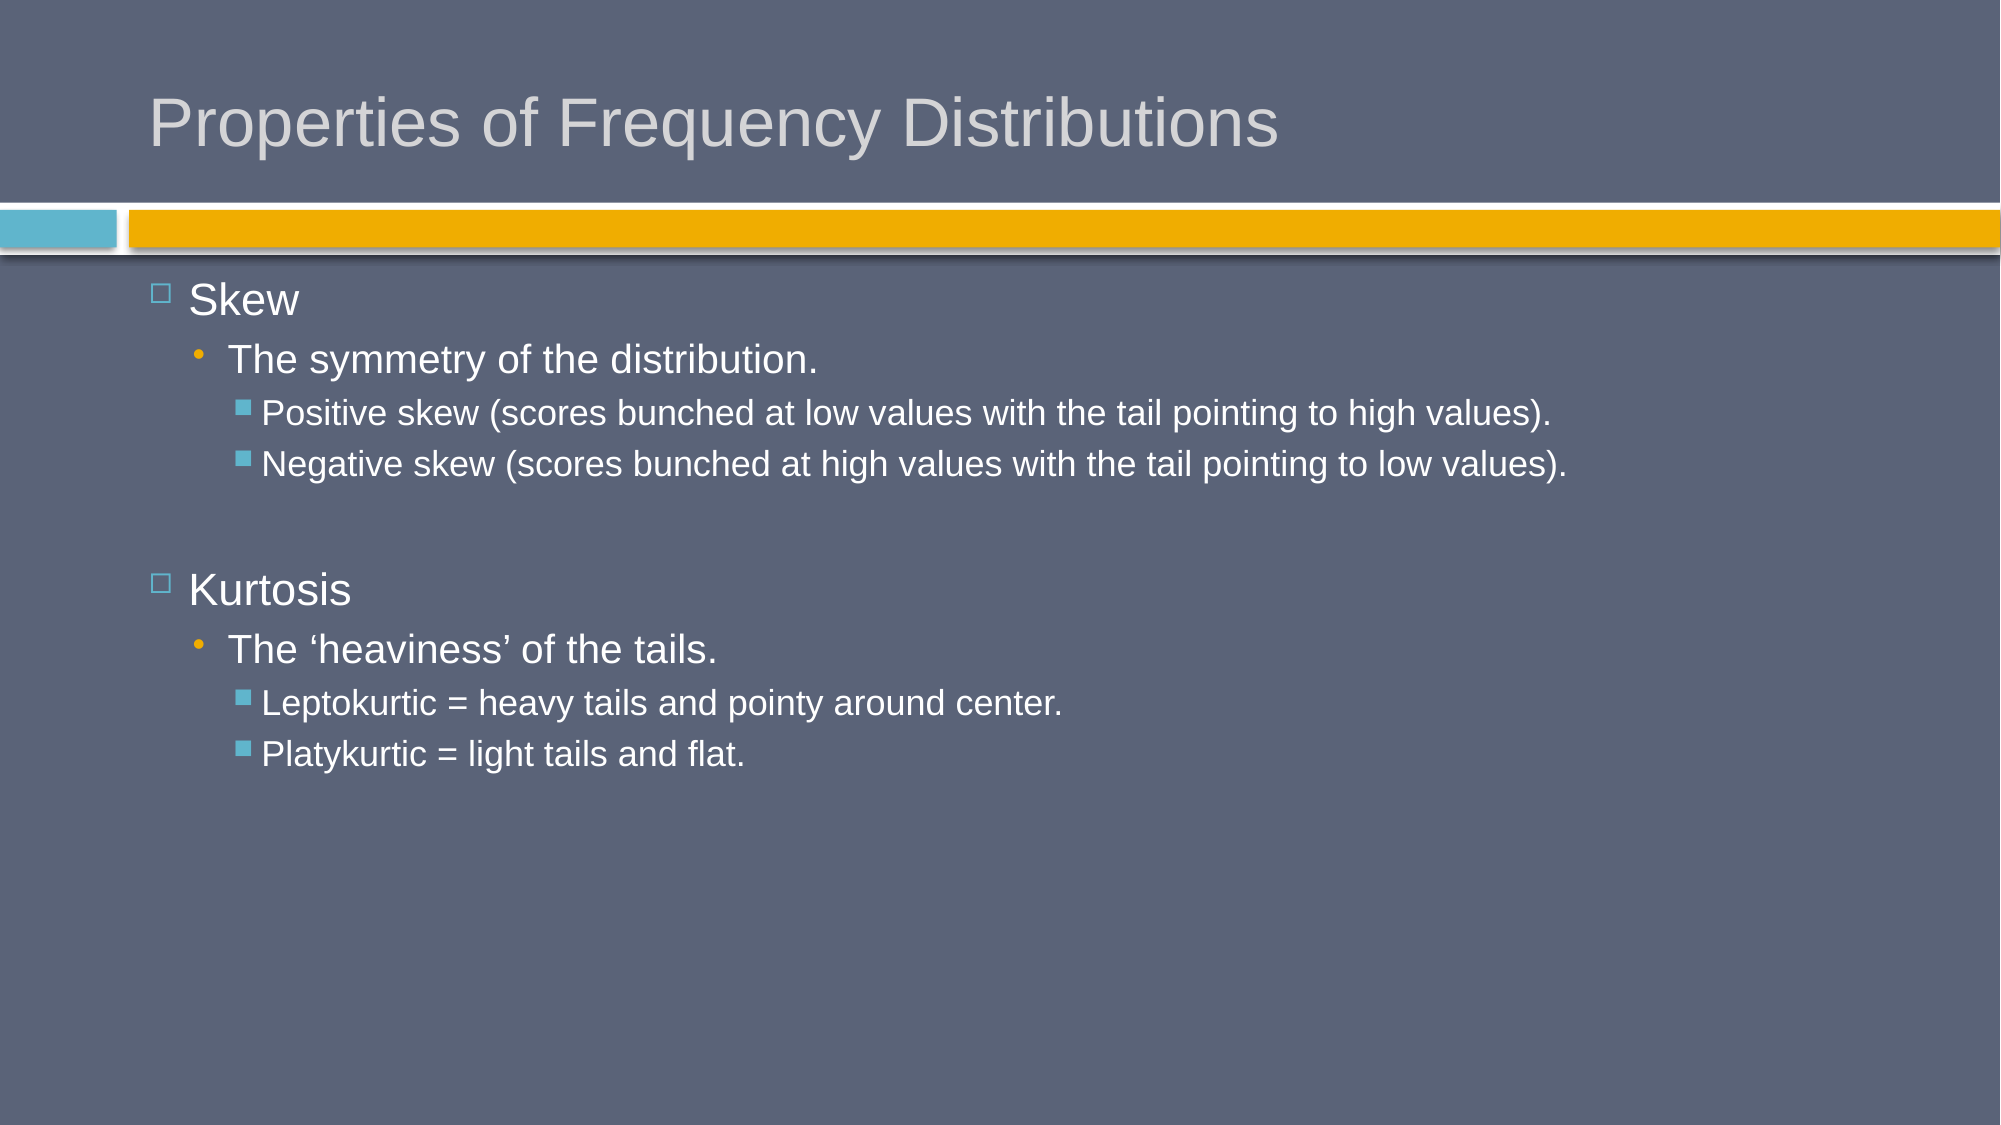

# Properties of Frequency Distributions
Skew
The symmetry of the distribution.
Positive skew (scores bunched at low values with the tail pointing to high values).
Negative skew (scores bunched at high values with the tail pointing to low values).

Kurtosis
The ‘heaviness’ of the tails.
Leptokurtic = heavy tails and pointy around center.
Platykurtic = light tails and flat.